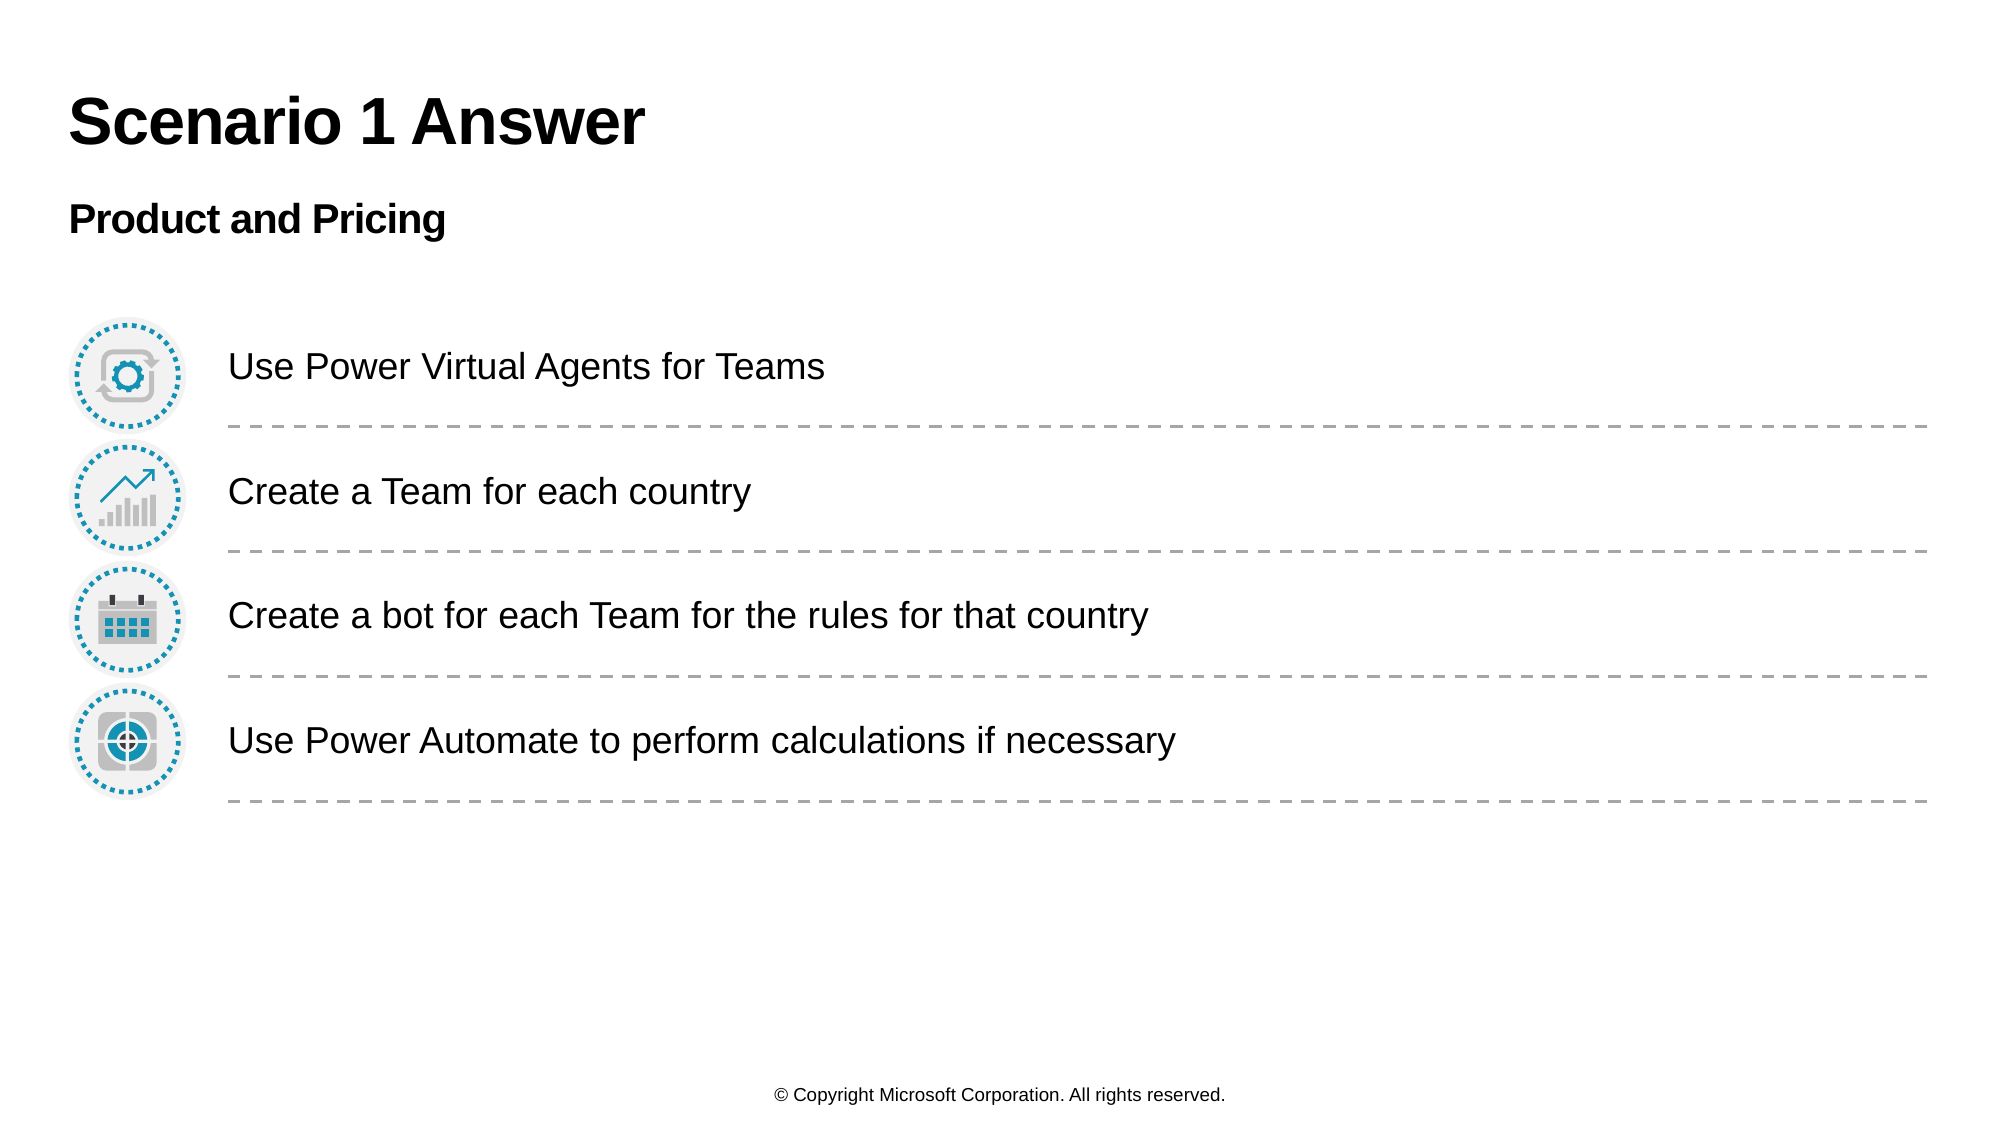

# Scenario 1 Answer
Product and Pricing

Use Power Virtual Agents for Teams

Create a Team for each country

Create a bot for each Team for the rules for that country

Use Power Automate to perform calculations if necessary